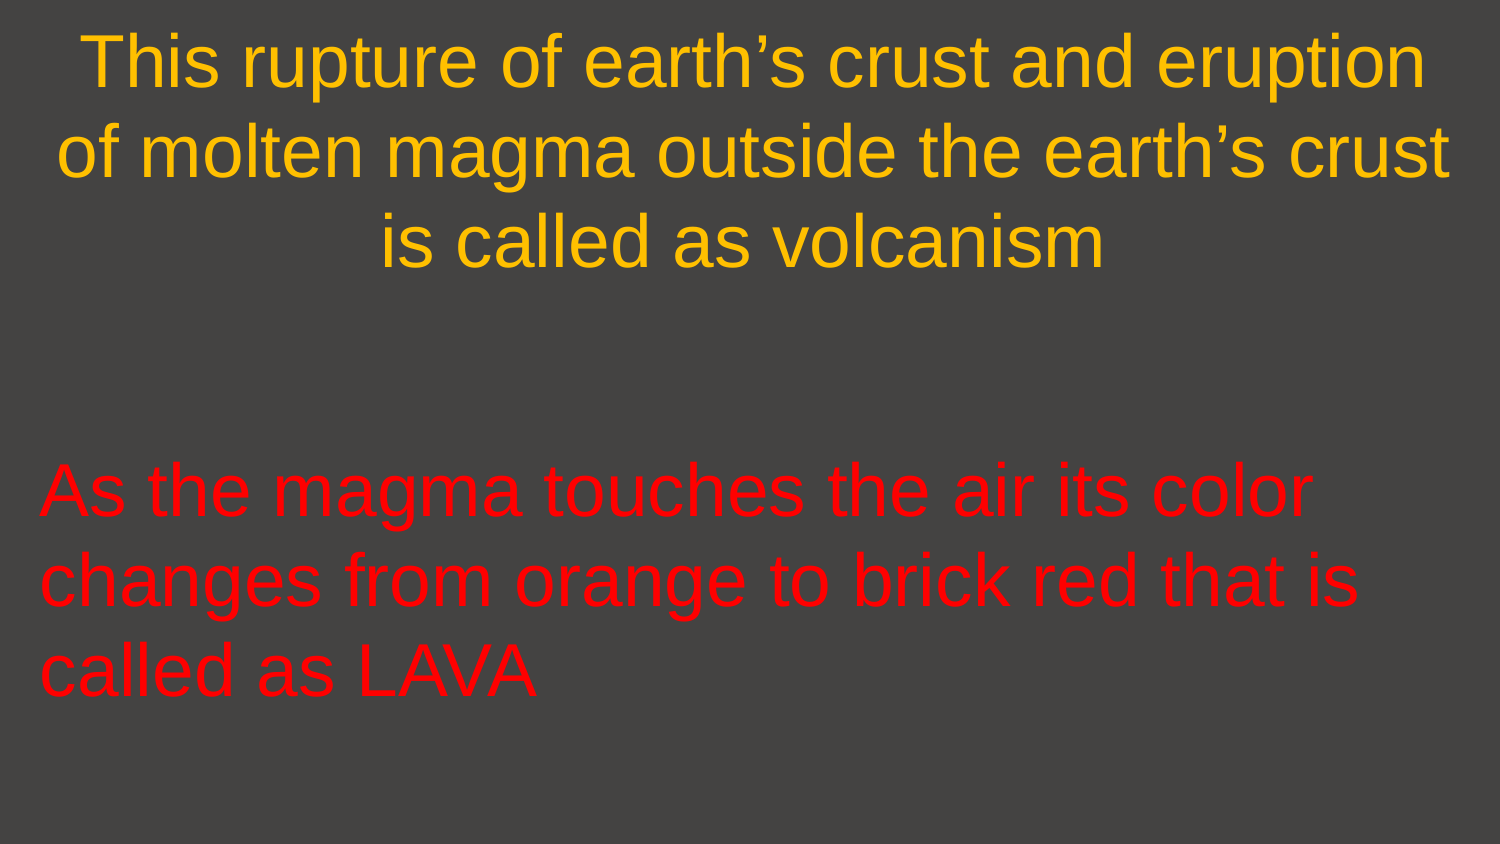

# This rupture of earth’s crust and eruption of molten magma outside the earth’s crust is called as volcanism
As the magma touches the air its color changes from orange to brick red that is called as LAVA